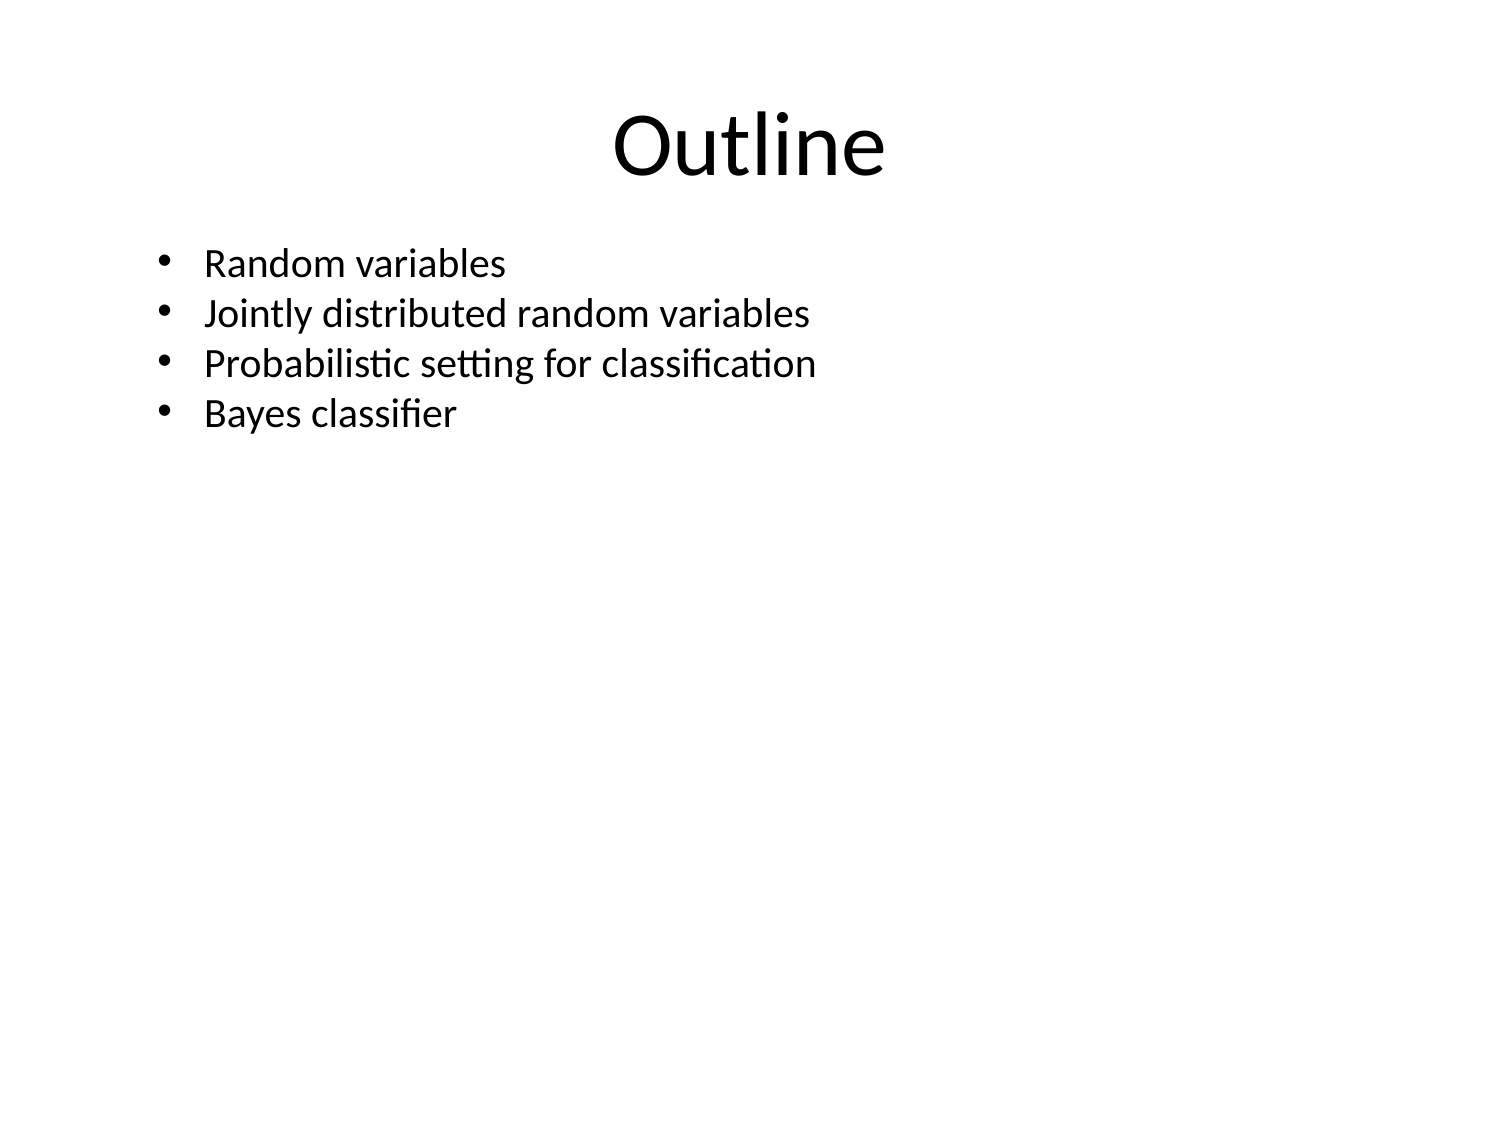

# Outline
Random variables
Jointly distributed random variables
Probabilistic setting for classification
Bayes classifier